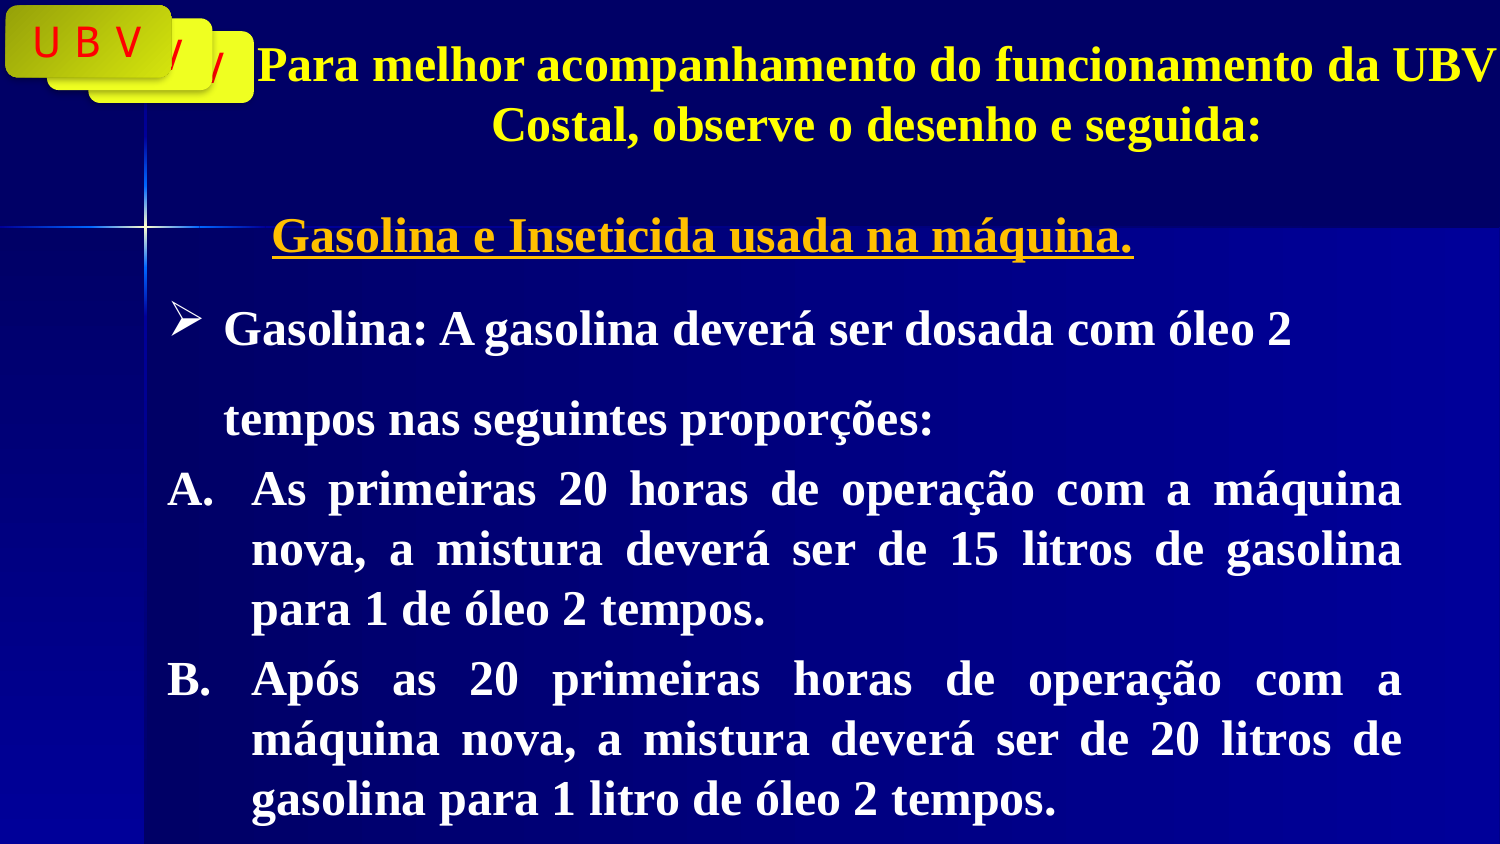

U B V
U B V
U B V
# Para melhor acompanhamento do funcionamento da UBV Costal, observe o desenho e seguida:
Gasolina e Inseticida usada na máquina.

Gasolina: A gasolina deverá ser dosada com óleo 2 tempos nas seguintes proporções:
As primeiras 20 horas de operação com a máquina nova, a mistura deverá ser de 15 litros de gasolina para 1 de óleo 2 tempos.
Após as 20 primeiras horas de operação com a máquina nova, a mistura deverá ser de 20 litros de gasolina para 1 litro de óleo 2 tempos.